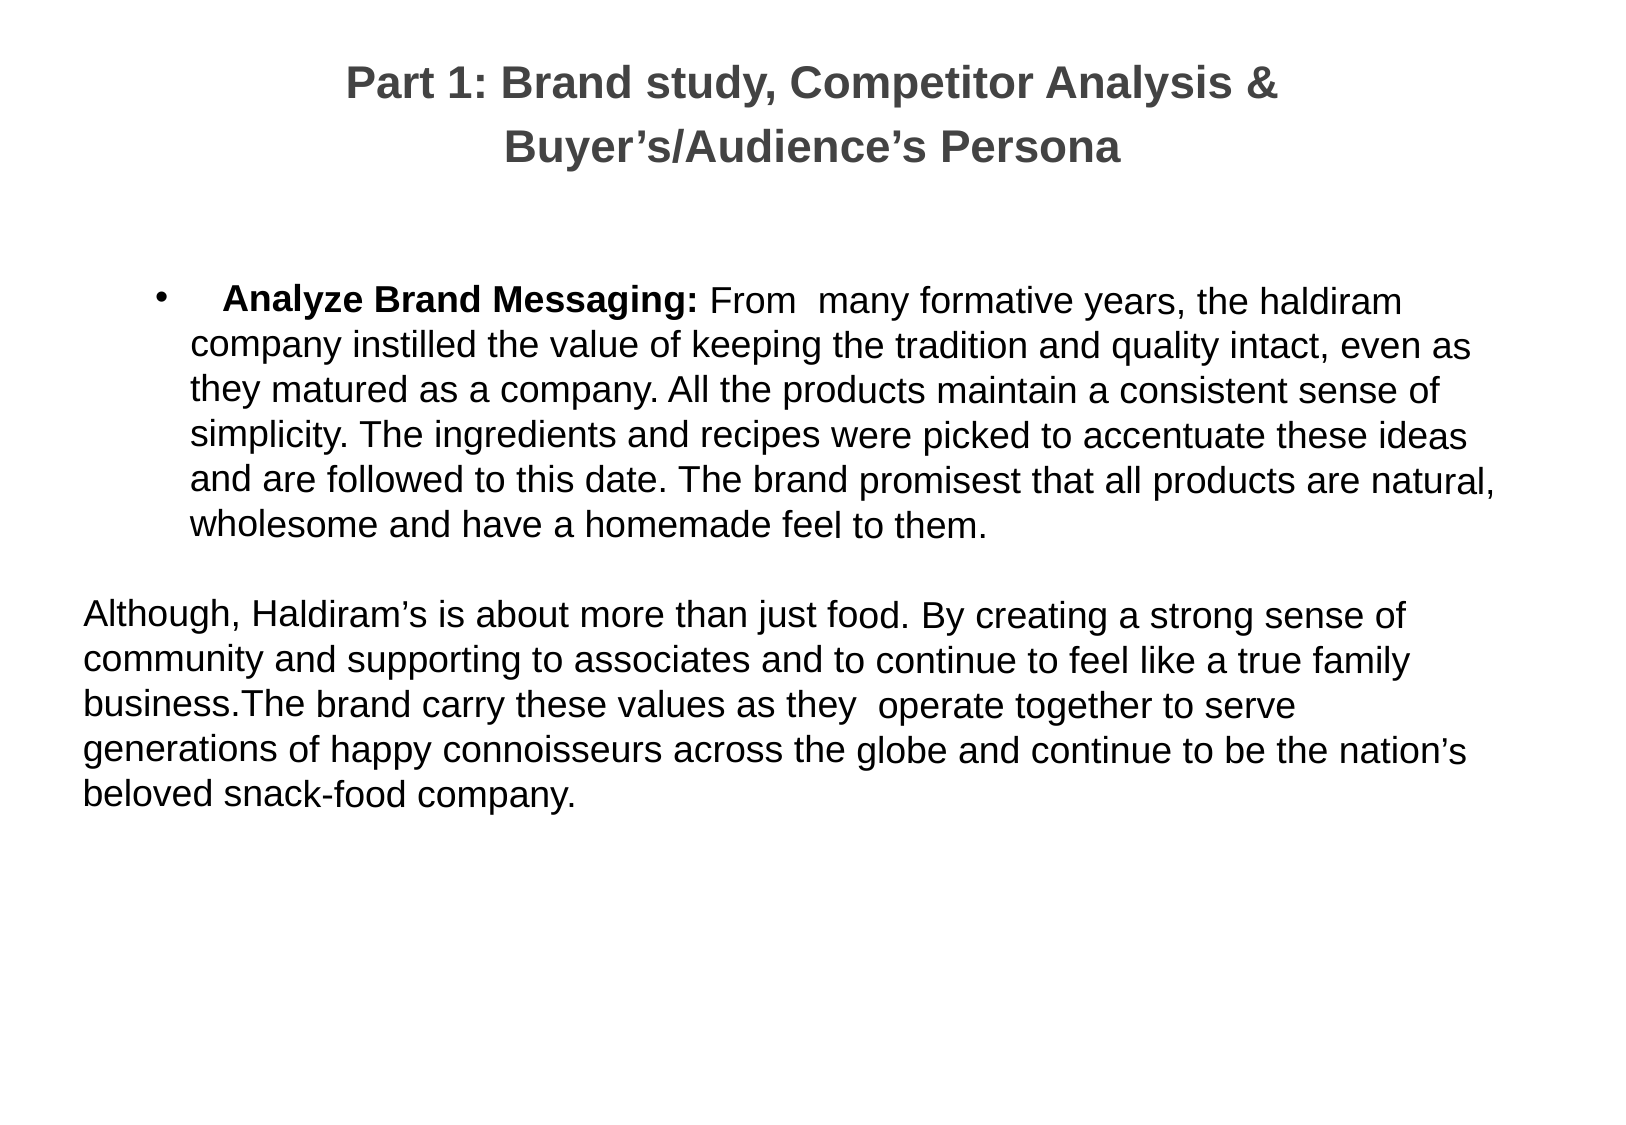

Part 1: Brand study, Competitor Analysis & Buyer’s/Audience’s Persona

   Analyze Brand Messaging: From  many formative years, the haldiram company instilled the value of keeping the tradition and quality intact, even as they matured as a company. All the products maintain a consistent sense of simplicity. The ingredients and recipes were picked to accentuate these ideas and are followed to this date. The brand promisest that all products are natural, wholesome and have a homemade feel to them.

Although, Haldiram’s is about more than just food. By creating a strong sense of community and supporting to associates and to continue to feel like a true family business.The brand carry these values as they  operate together to serve generations of happy connoisseurs across the globe and continue to be the nation’s beloved snack-food company.